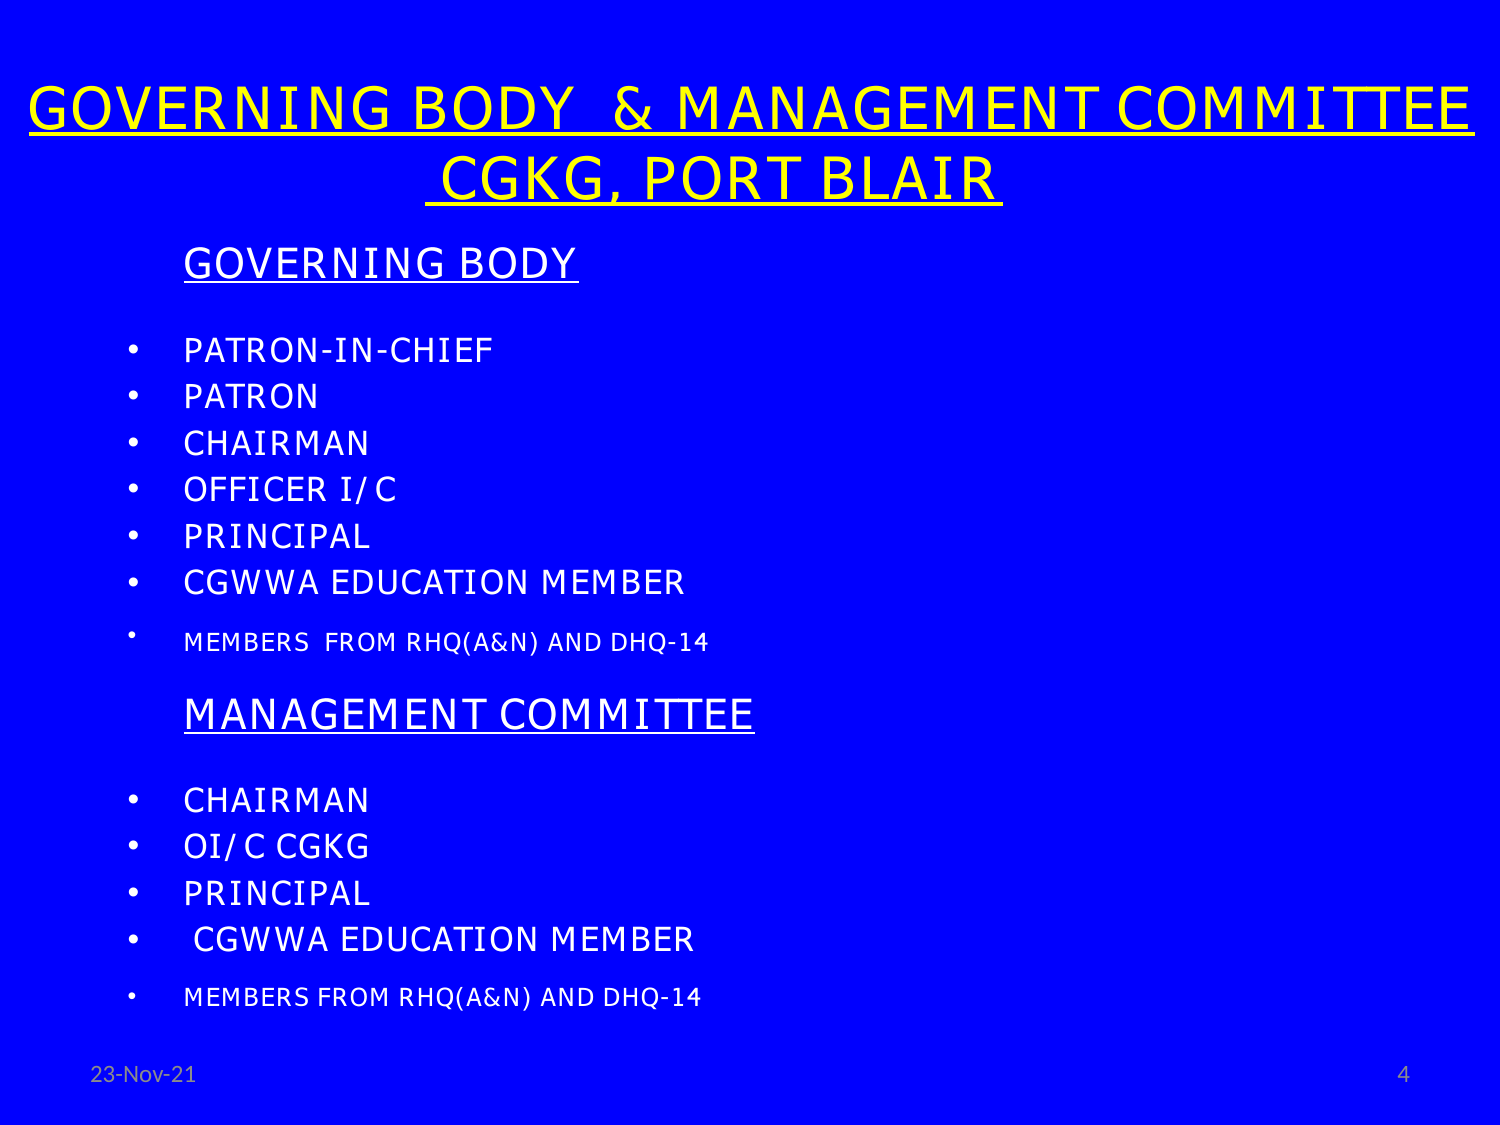

# GOVERNING BODY  & MANAGEMENT COMMITTEE CGKG, PORT BLAIR
	GOVERNING BODY

PATRON-IN-CHIEF
PATRON
CHAIRMAN
OFFICER I/C
PRINCIPAL
CGWWA EDUCATION MEMBER
MEMBERS  FROM RHQ(A&N) AND DHQ-14
	MANAGEMENT COMMITTEE

CHAIRMAN
OI/C CGKG
PRINCIPAL
 CGWWA EDUCATION MEMBER

MEMBERS FROM RHQ(A&N) AND DHQ-14

23-Nov-21
4